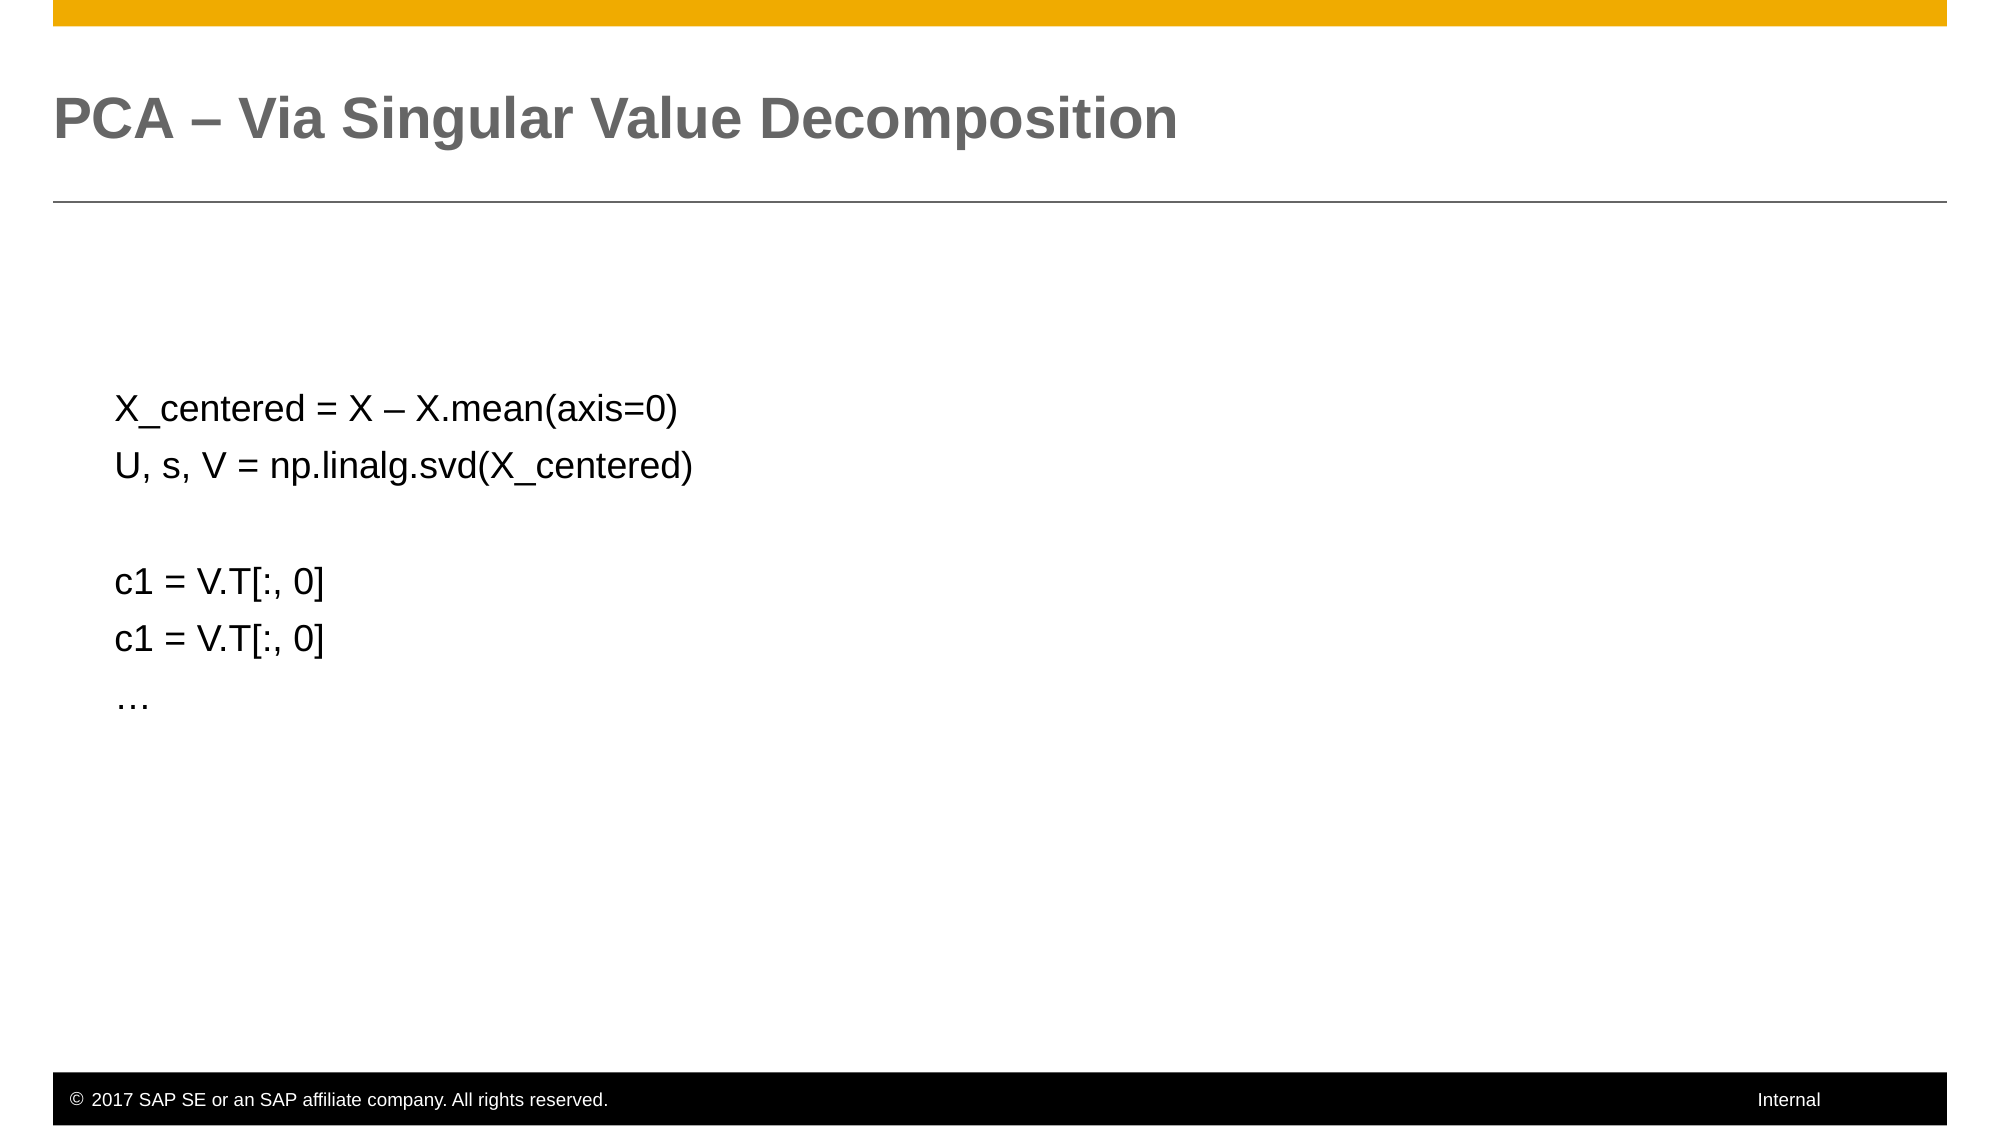

# PCA – Via Singular Value Decomposition
X_centered = X – X.mean(axis=0)
U, s, V = np.linalg.svd(X_centered)

c1 = V.T[:, 0]
c1 = V.T[:, 0]
…